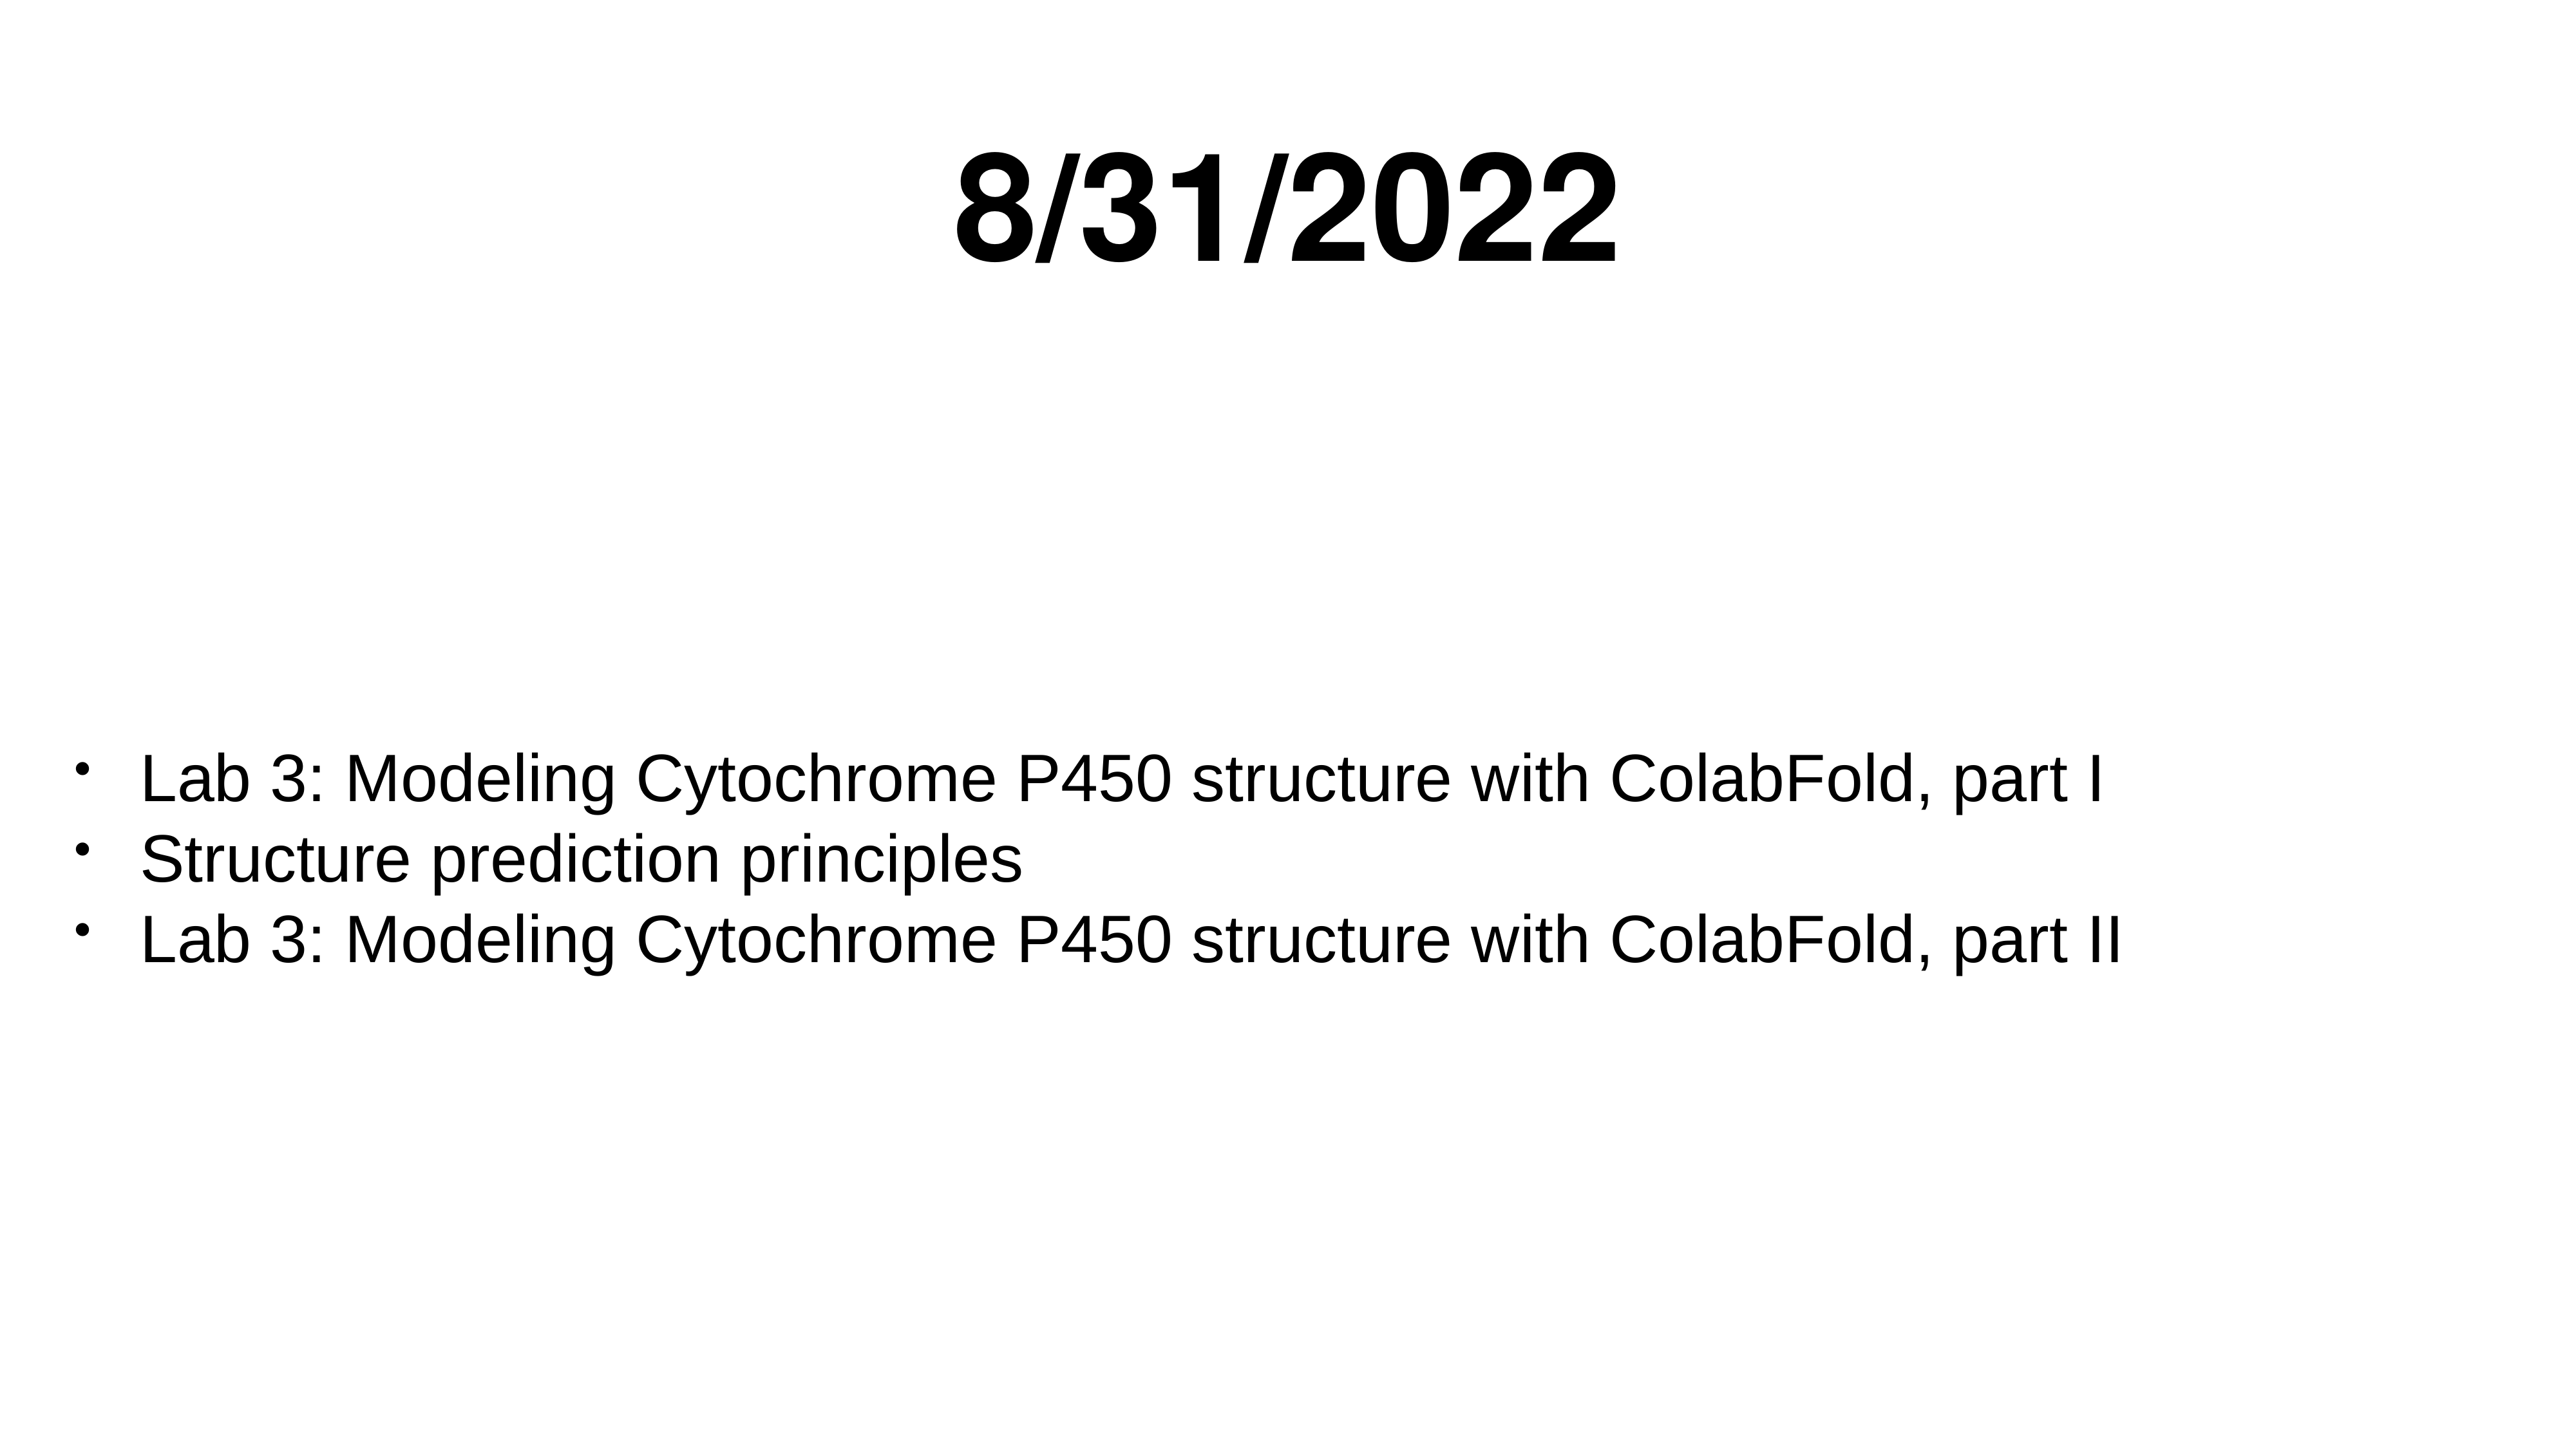

# 8/31/2022
Lab 3: Modeling Cytochrome P450 structure with ColabFold, part I
Structure prediction principles
Lab 3: Modeling Cytochrome P450 structure with ColabFold, part II
1